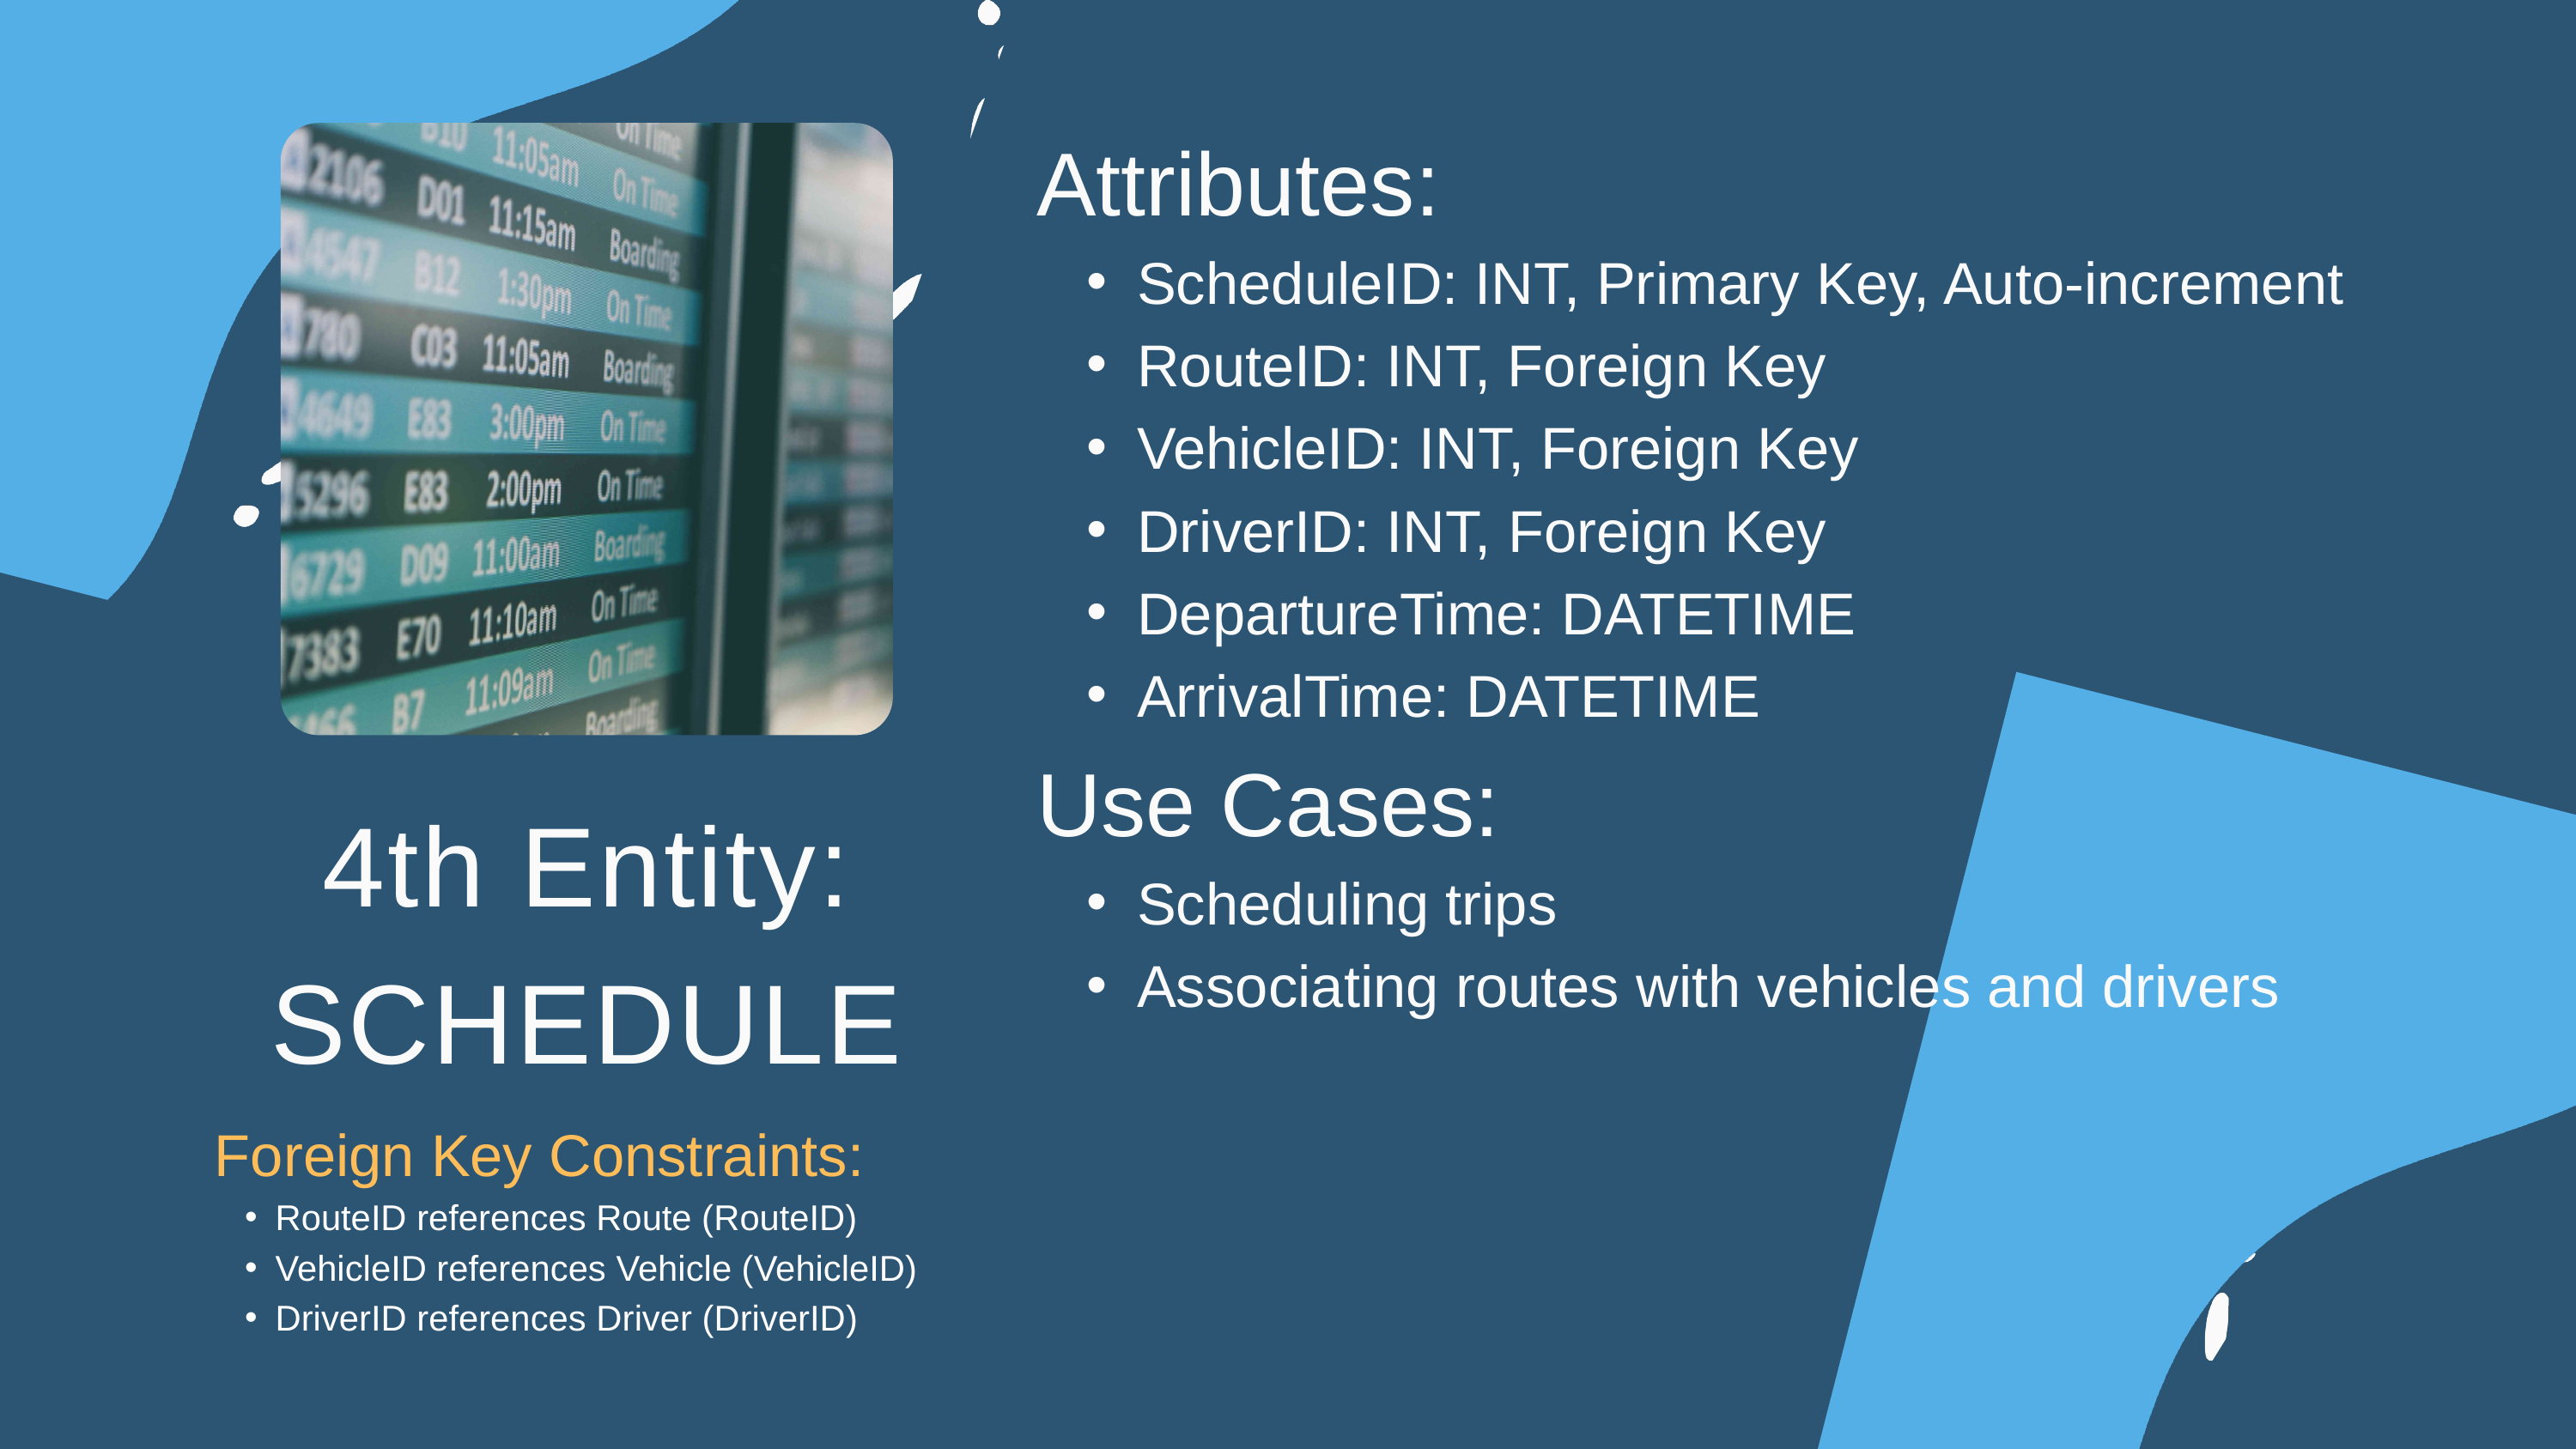

Attributes:
ScheduleID: INT, Primary Key, Auto-increment
RouteID: INT, Foreign Key
VehicleID: INT, Foreign Key
DriverID: INT, Foreign Key
DepartureTime: DATETIME
ArrivalTime: DATETIME
Use Cases:
Scheduling trips
Associating routes with vehicles and drivers

4th Entity:
SCHEDULE

Foreign Key Constraints:
RouteID references Route (RouteID)
VehicleID references Vehicle (VehicleID)
DriverID references Driver (DriverID)